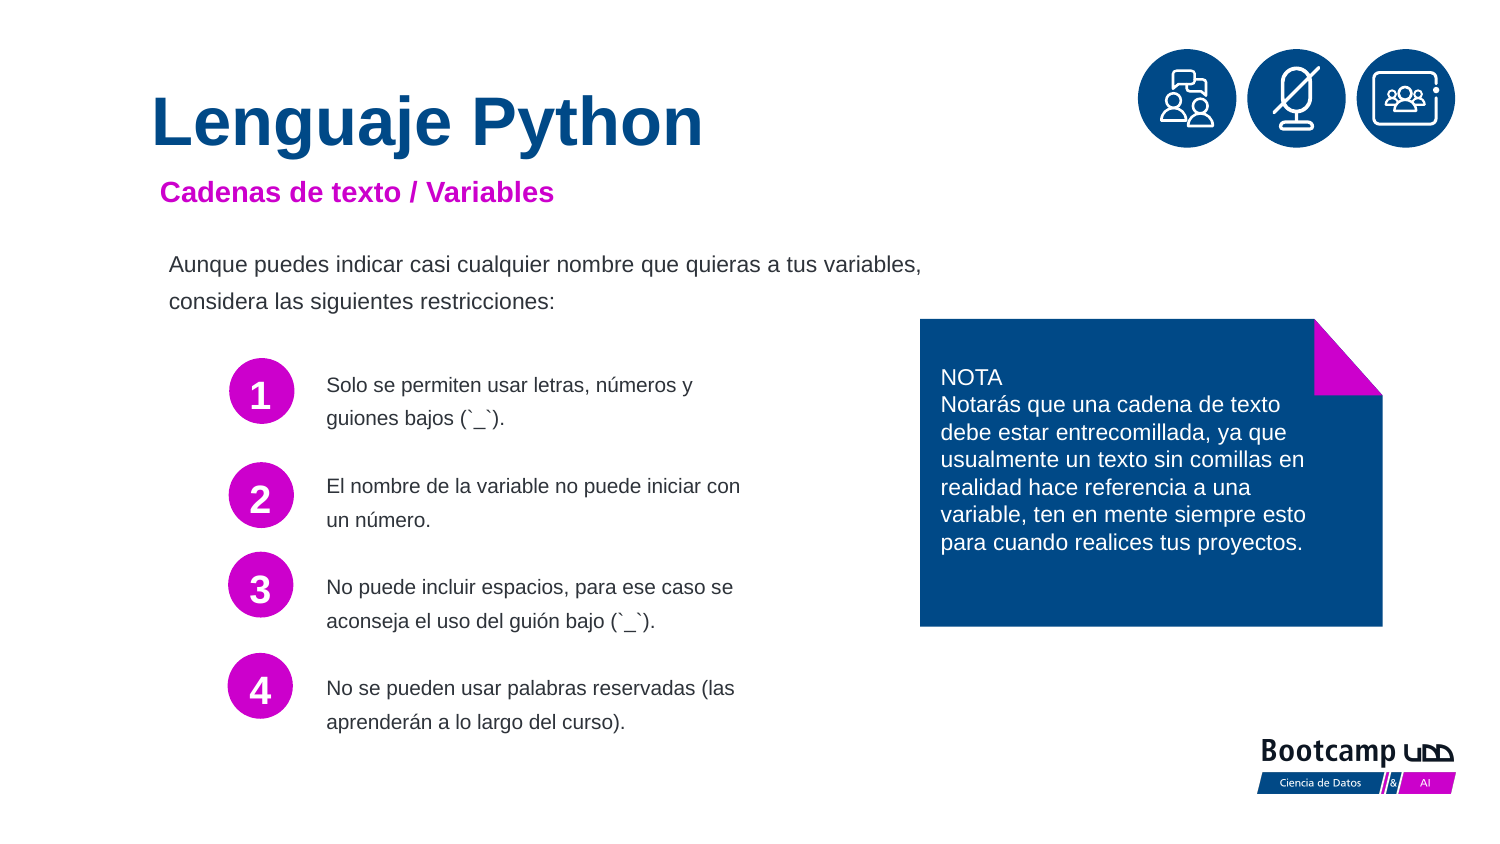

Lenguaje Python
Cadenas de texto / Variables
Aunque puedes indicar casi cualquier nombre que quieras a tus variables, considera las siguientes restricciones:

NOTA
Notarás que una cadena de texto debe estar entrecomillada, ya que usualmente un texto sin comillas en realidad hace referencia a una variable, ten en mente siempre esto para cuando realices tus proyectos.
Solo se permiten usar letras, números y guiones bajos (`_`).

El nombre de la variable no puede iniciar con un número.

No puede incluir espacios, para ese caso se aconseja el uso del guión bajo (`_`).

No se pueden usar palabras reservadas (las aprenderán a lo largo del curso).

1
2

3

4